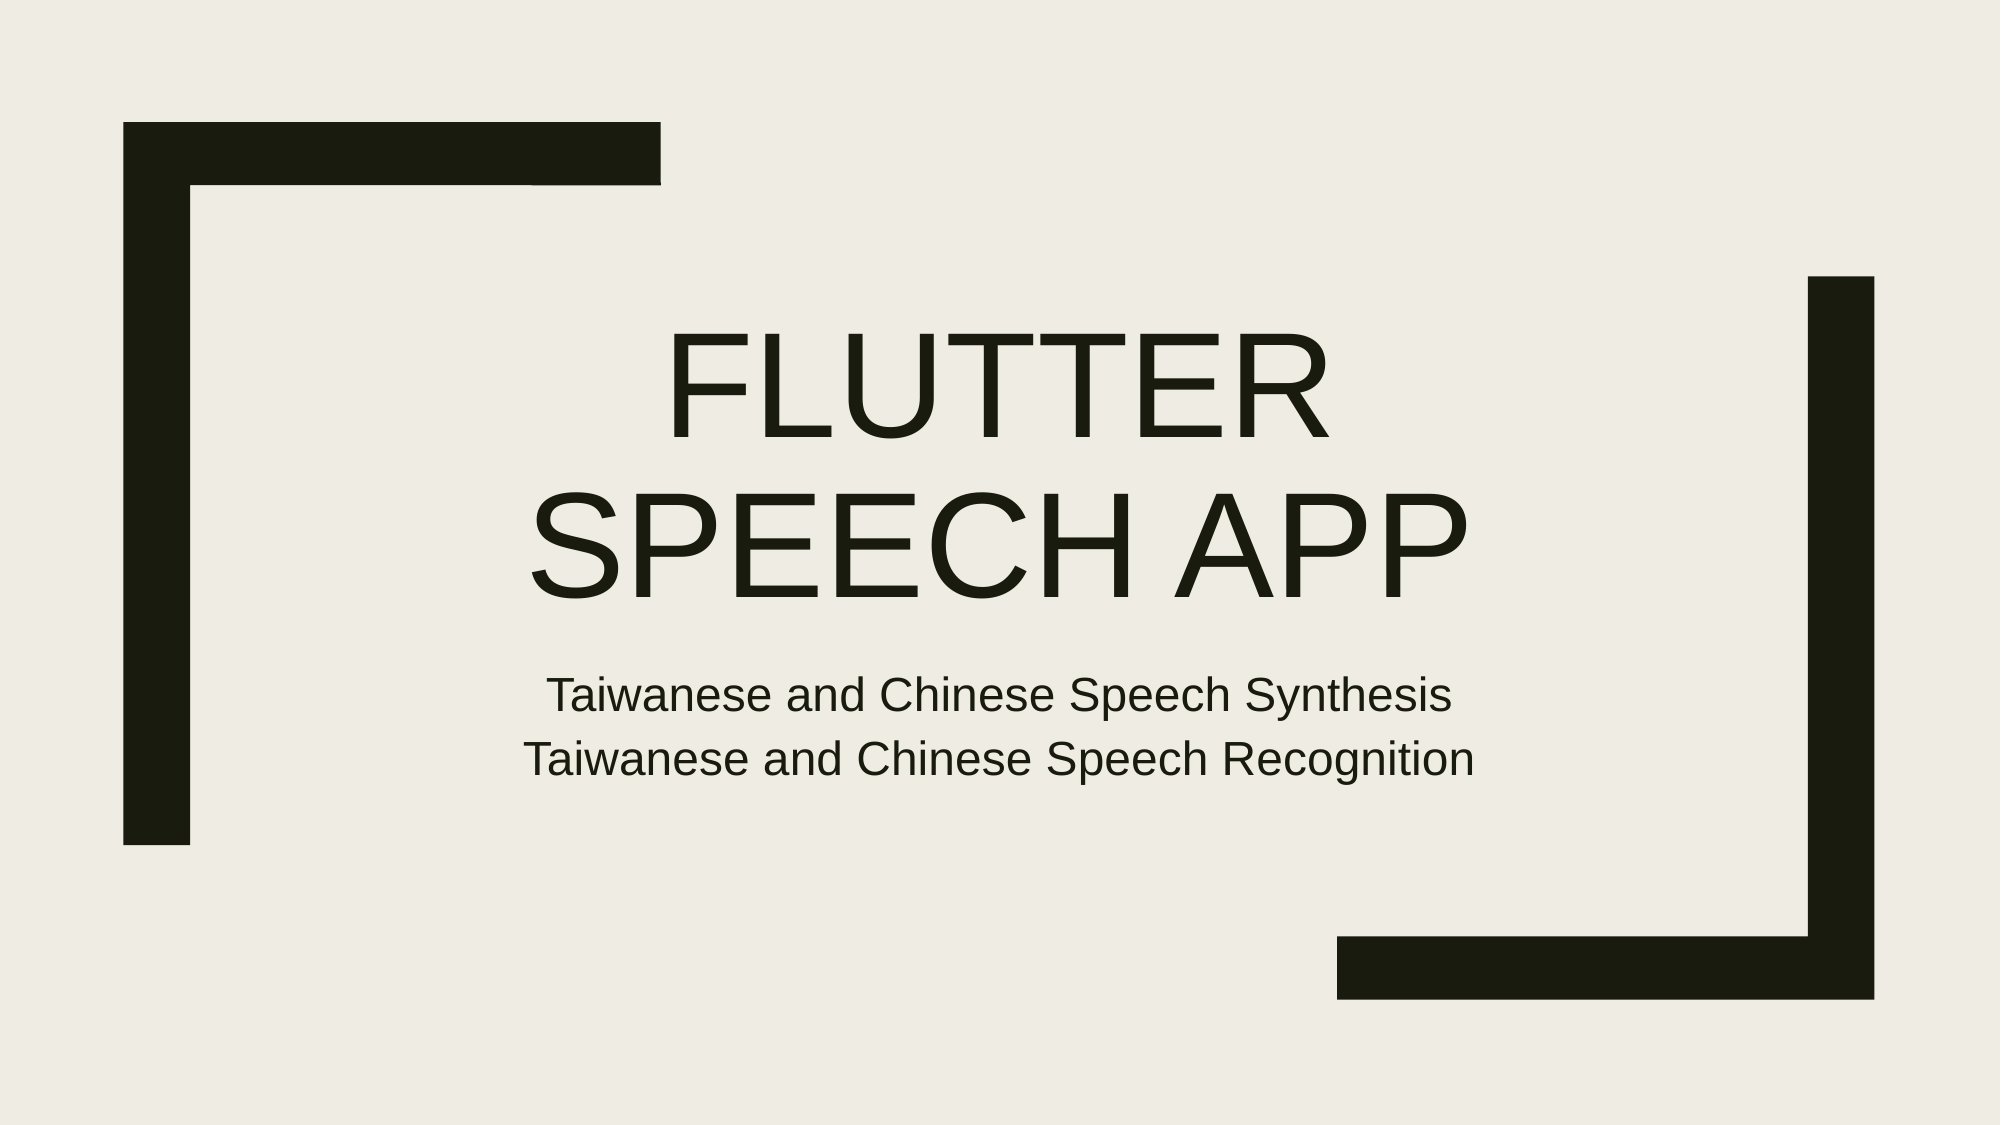

# Flutter Speech APP
Taiwanese and Chinese Speech Synthesis
Taiwanese and Chinese Speech Recognition